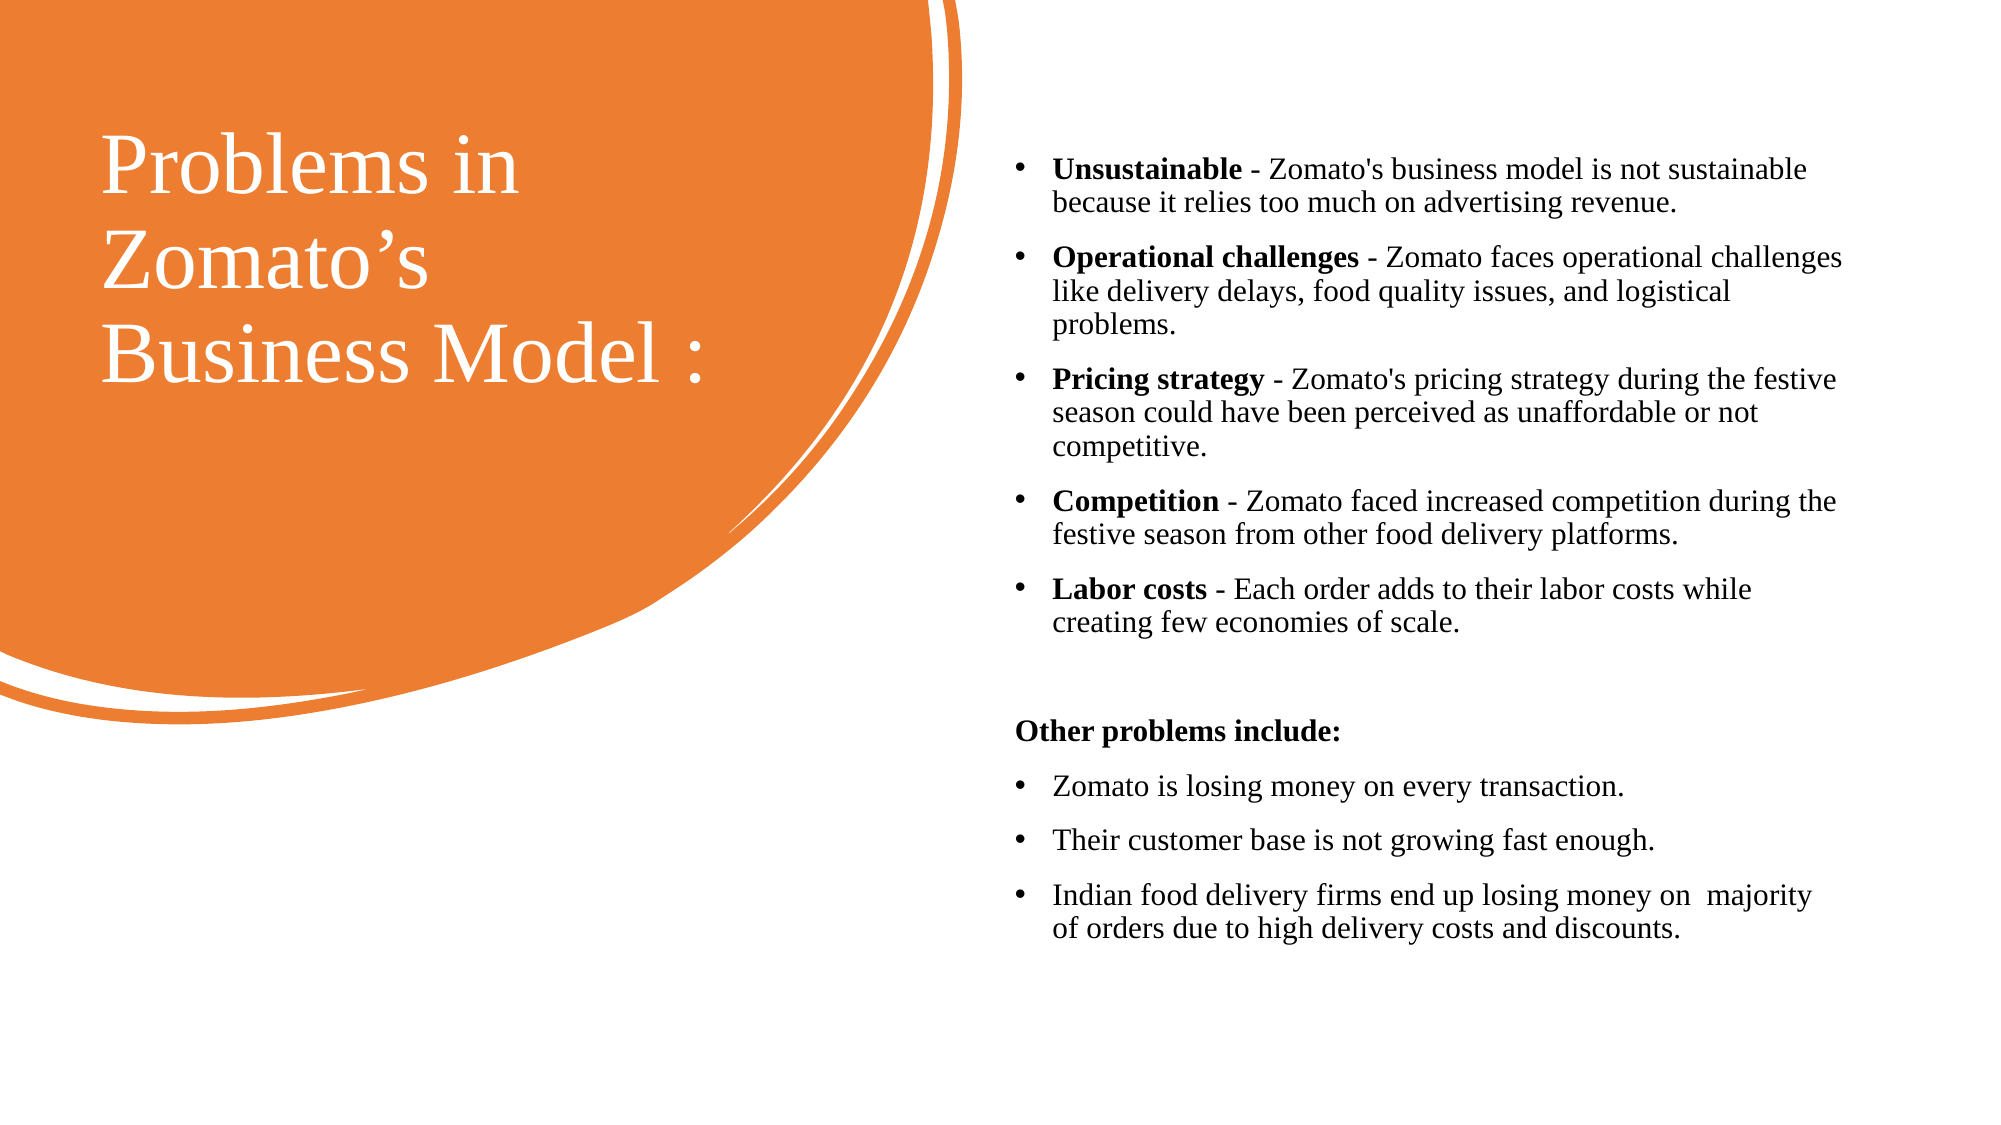

# Problems in Zomato’s Business Model :
Unsustainable - Zomato's business model is not sustainable because it relies too much on advertising revenue.
Operational challenges - Zomato faces operational challenges like delivery delays, food quality issues, and logistical problems.
Pricing strategy - Zomato's pricing strategy during the festive season could have been perceived as unaffordable or not competitive.
Competition - Zomato faced increased competition during the festive season from other food delivery platforms.
Labor costs - Each order adds to their labor costs while creating few economies of scale.

Other problems include:
Zomato is losing money on every transaction.
Their customer base is not growing fast enough.
Indian food delivery firms end up losing money on  majority of orders due to high delivery costs and discounts.